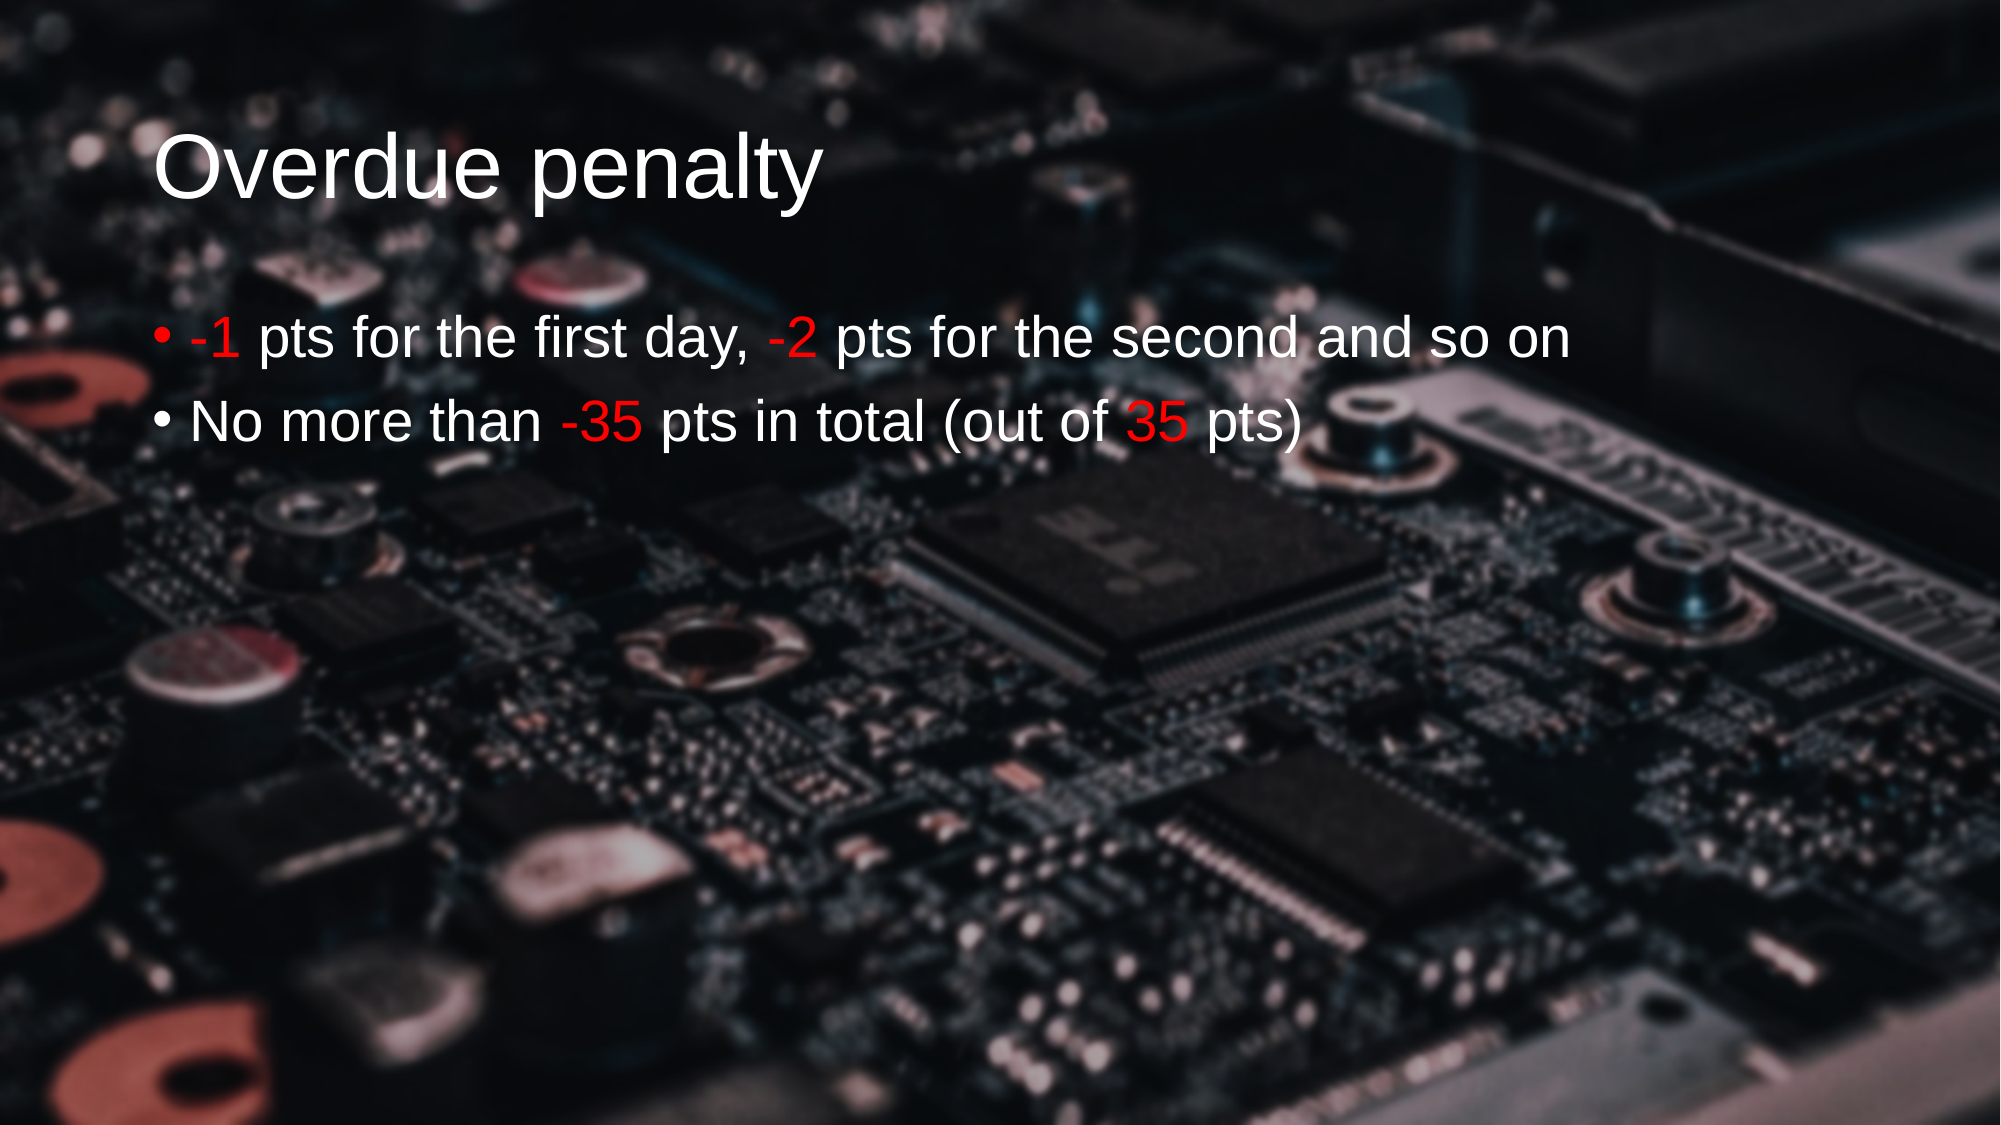

# Overdue penalty
-1 pts for the first day, -2 pts for the second and so on
No more than -35 pts in total (out of 35 pts)